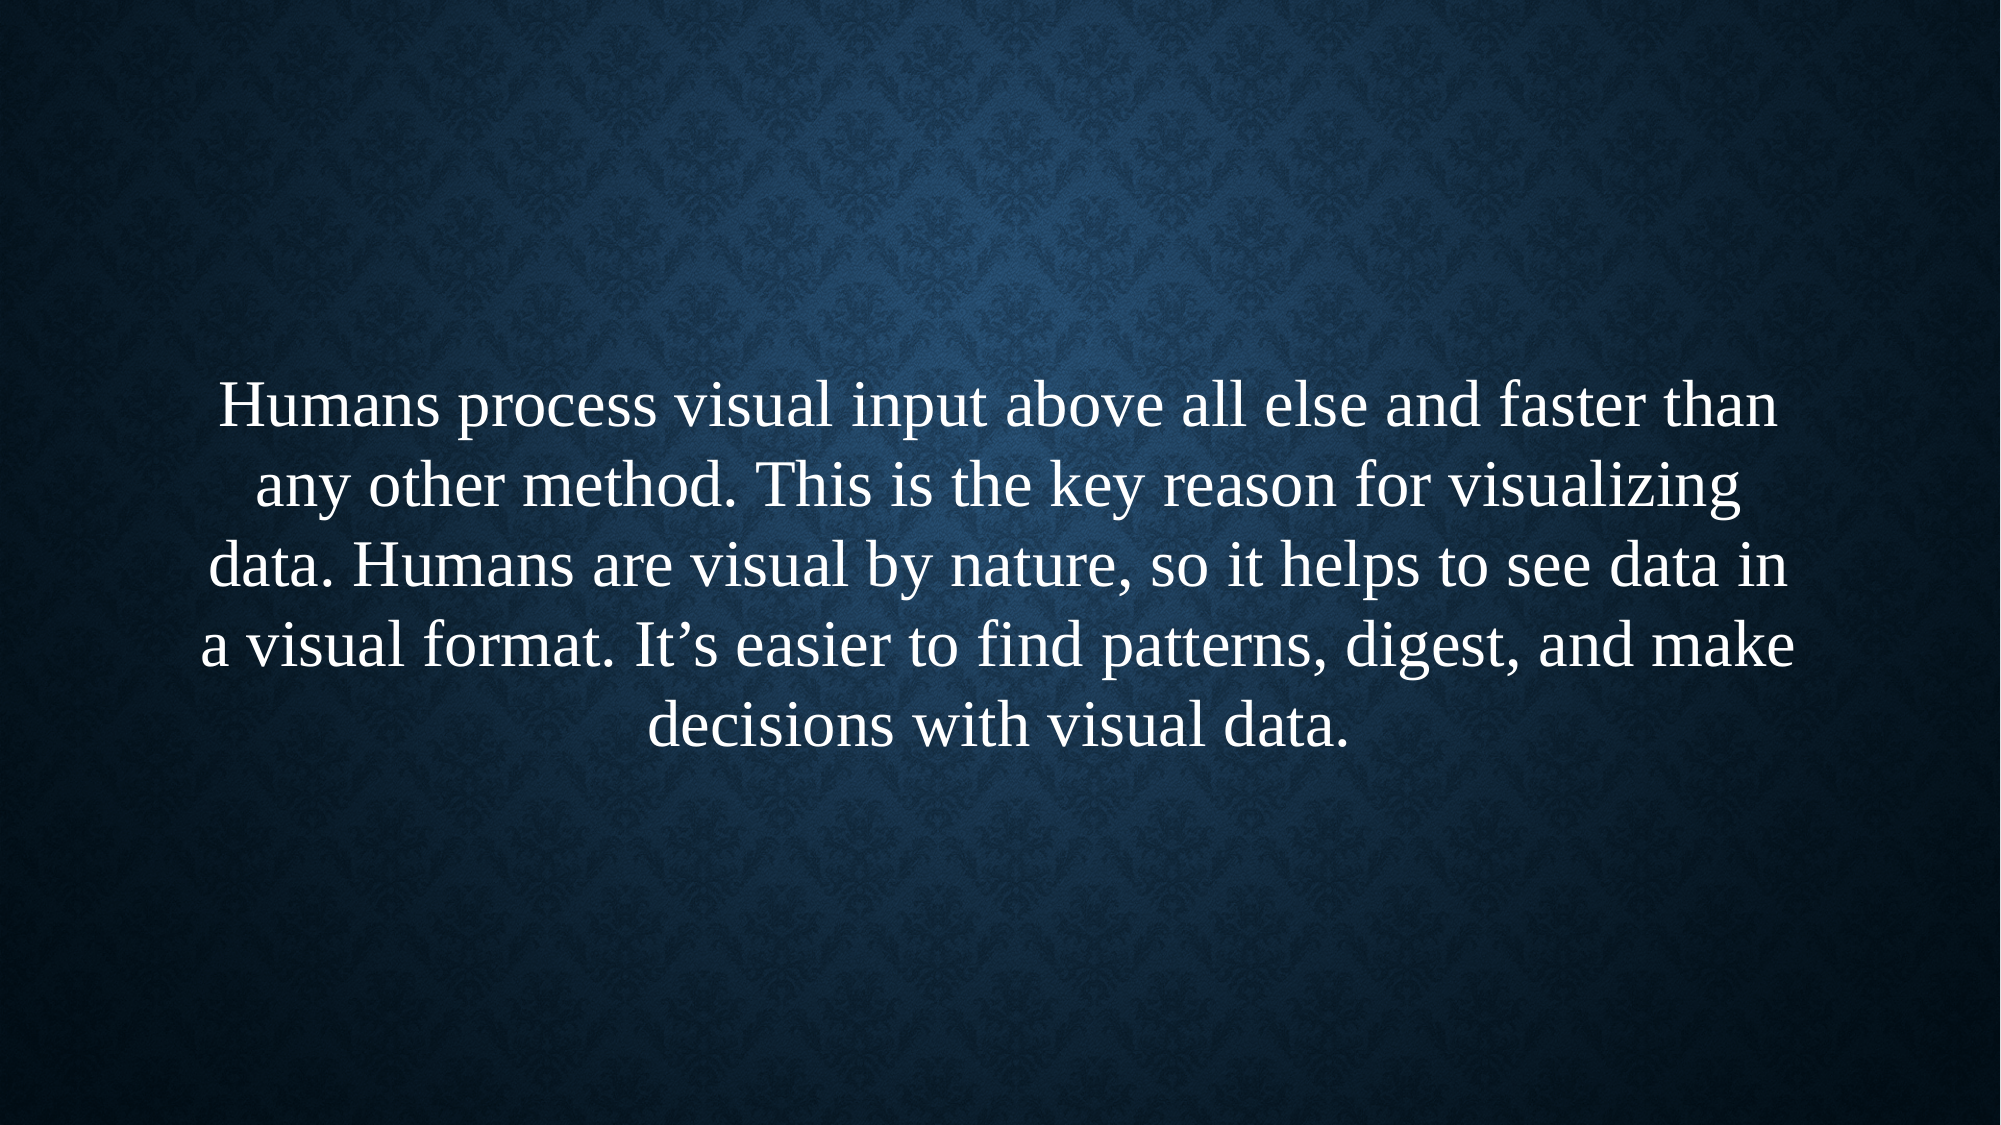

Humans process visual input above all else and faster than any other method. This is the key reason for visualizing data. Humans are visual by nature, so it helps to see data in a visual format. It’s easier to find patterns, digest, and make decisions with visual data.